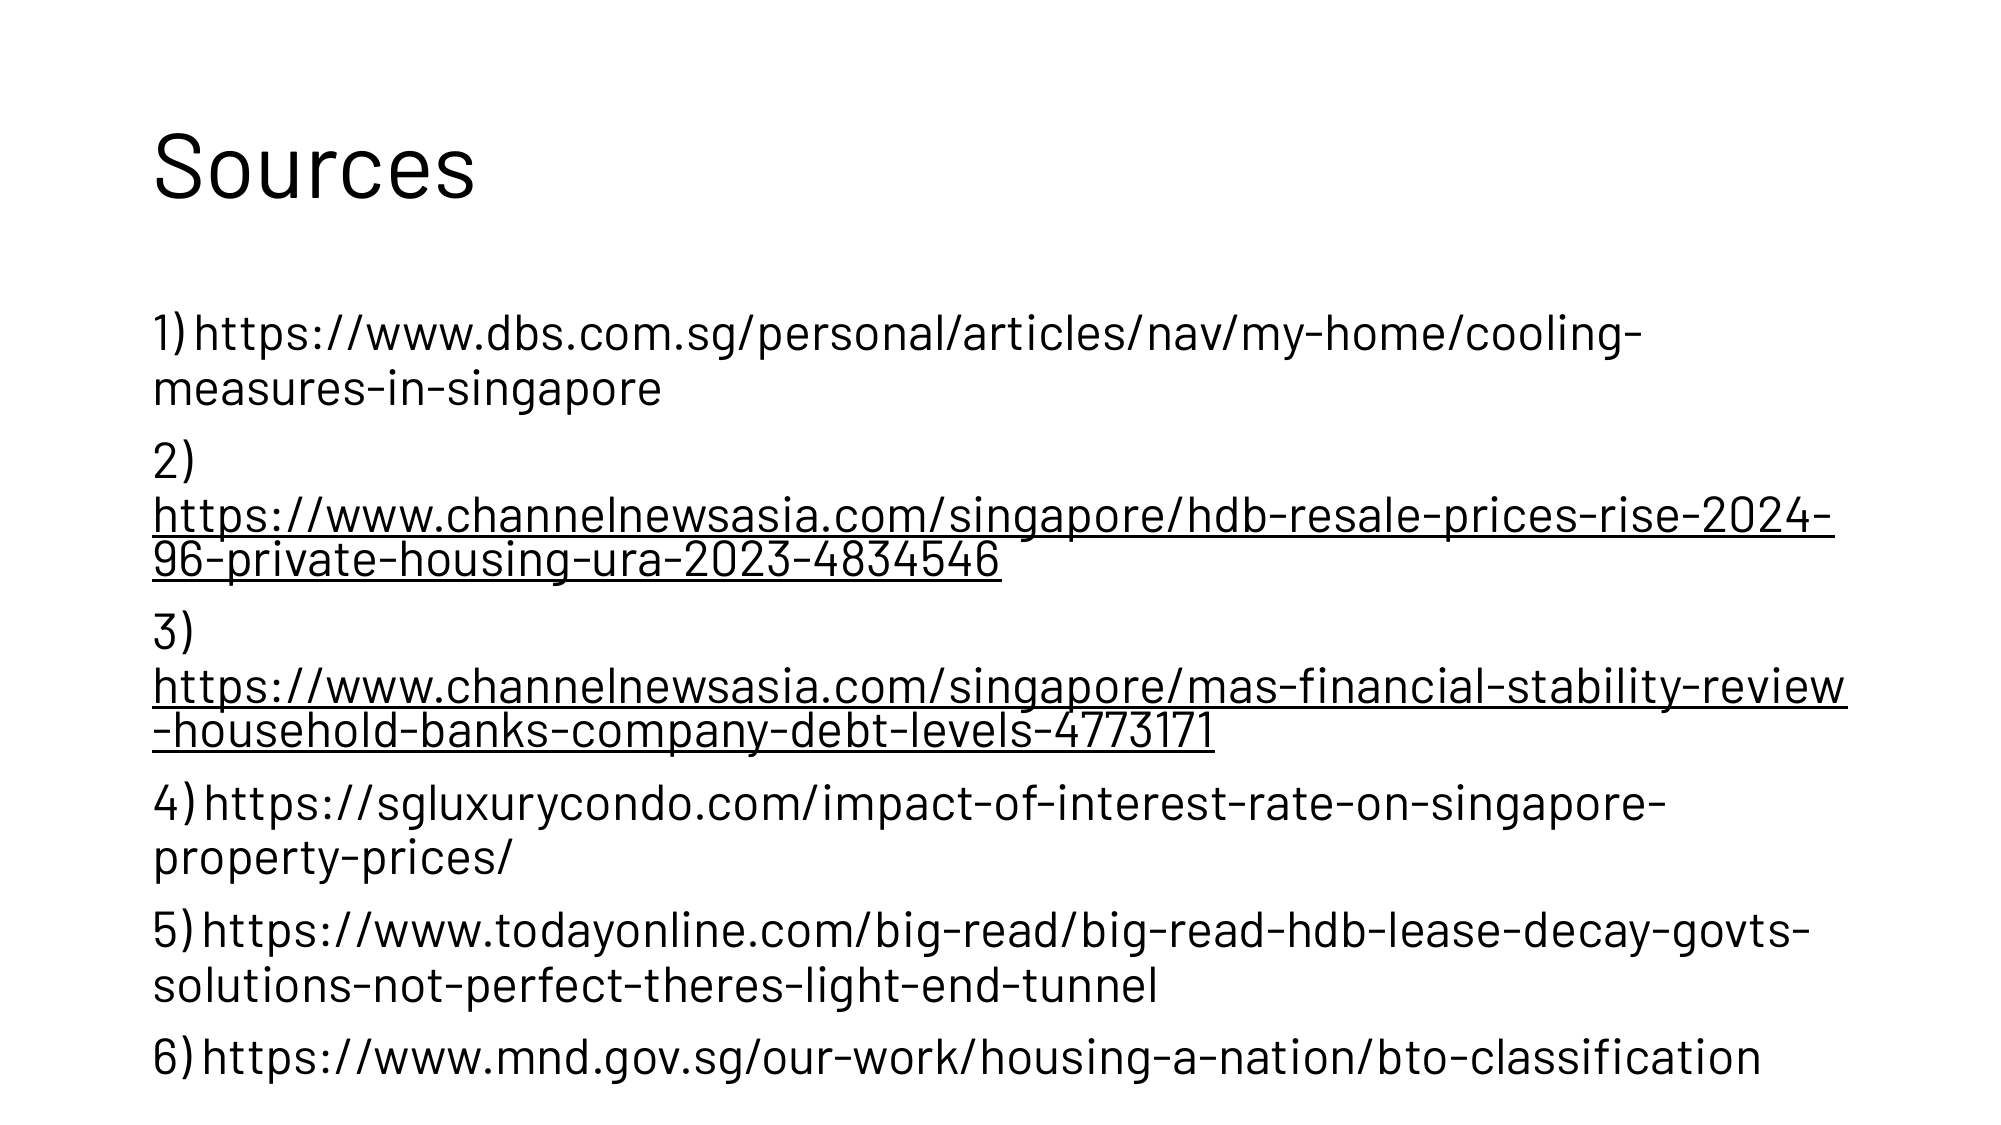

# Sources
1) https://www.dbs.com.sg/personal/articles/nav/my-home/cooling-measures-in-singapore
2) https://www.channelnewsasia.com/singapore/hdb-resale-prices-rise-2024-96-private-housing-ura-2023-4834546
3) https://www.channelnewsasia.com/singapore/mas-financial-stability-review-household-banks-company-debt-levels-4773171
4) https://sgluxurycondo.com/impact-of-interest-rate-on-singapore-property-prices/
5) https://www.todayonline.com/big-read/big-read-hdb-lease-decay-govts-solutions-not-perfect-theres-light-end-tunnel
6) https://www.mnd.gov.sg/our-work/housing-a-nation/bto-classification